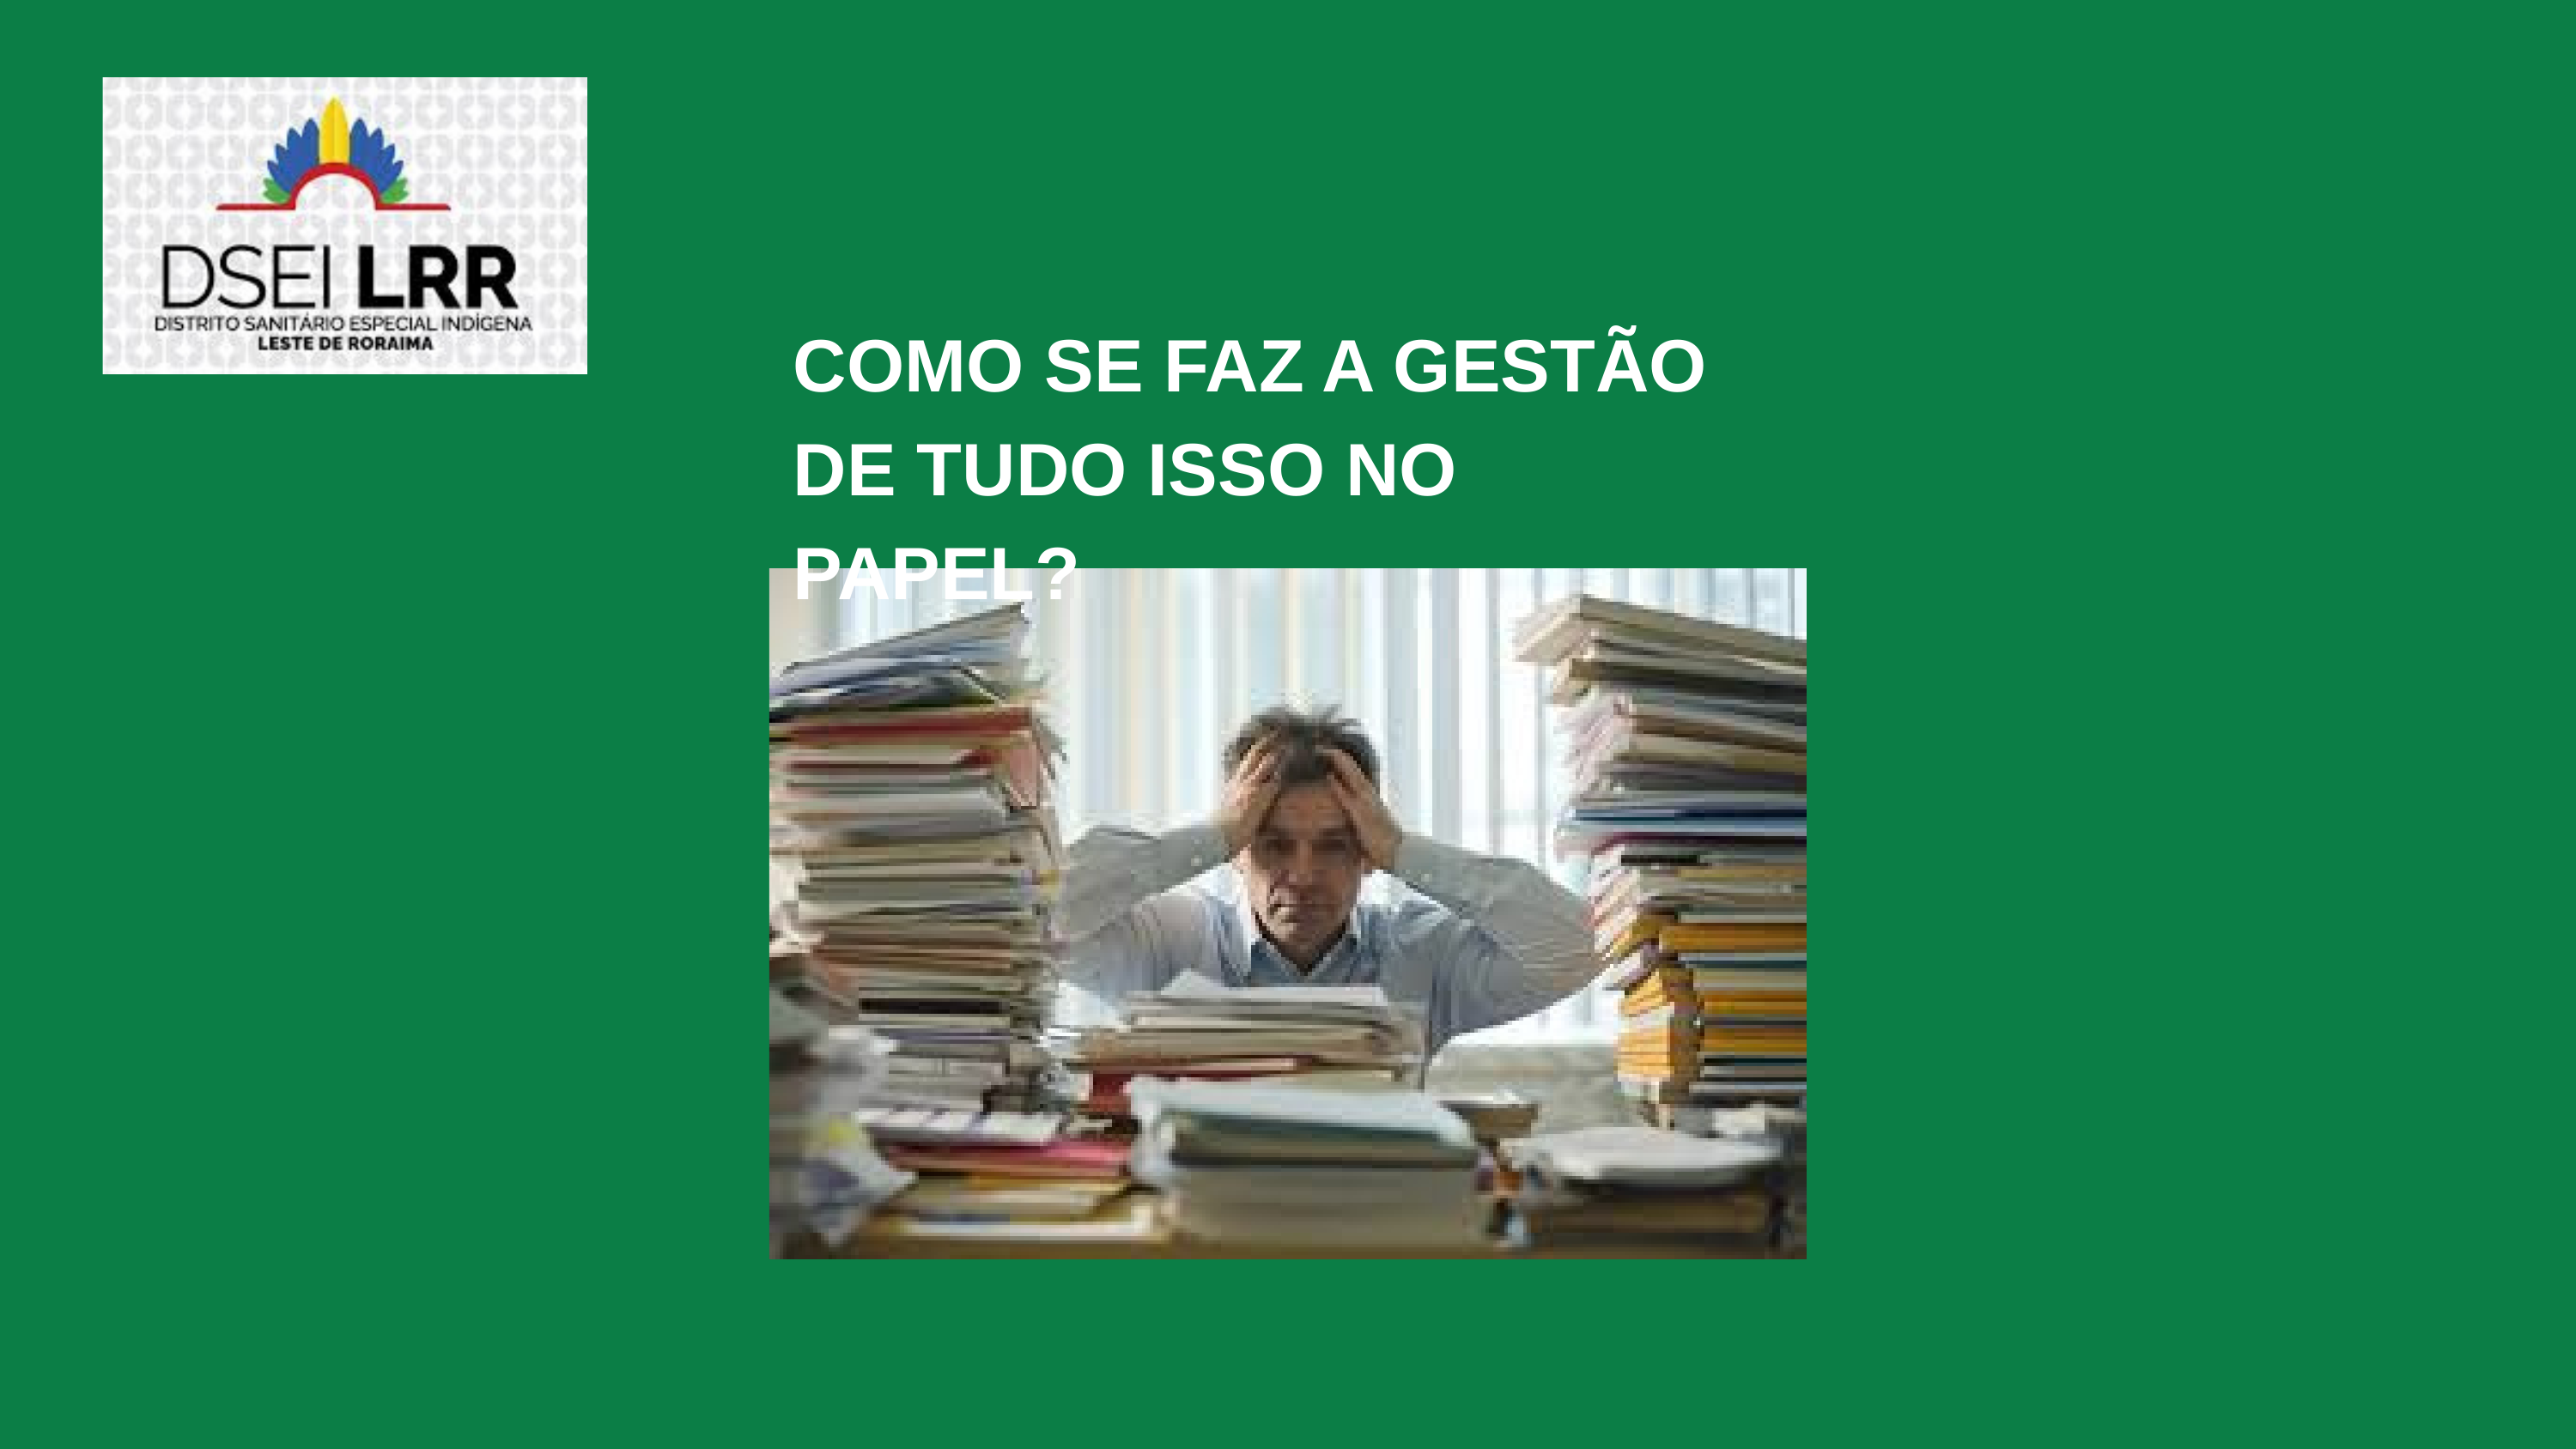

COMO SE FAZ A GESTÃO DE TUDO ISSO NO PAPEL?